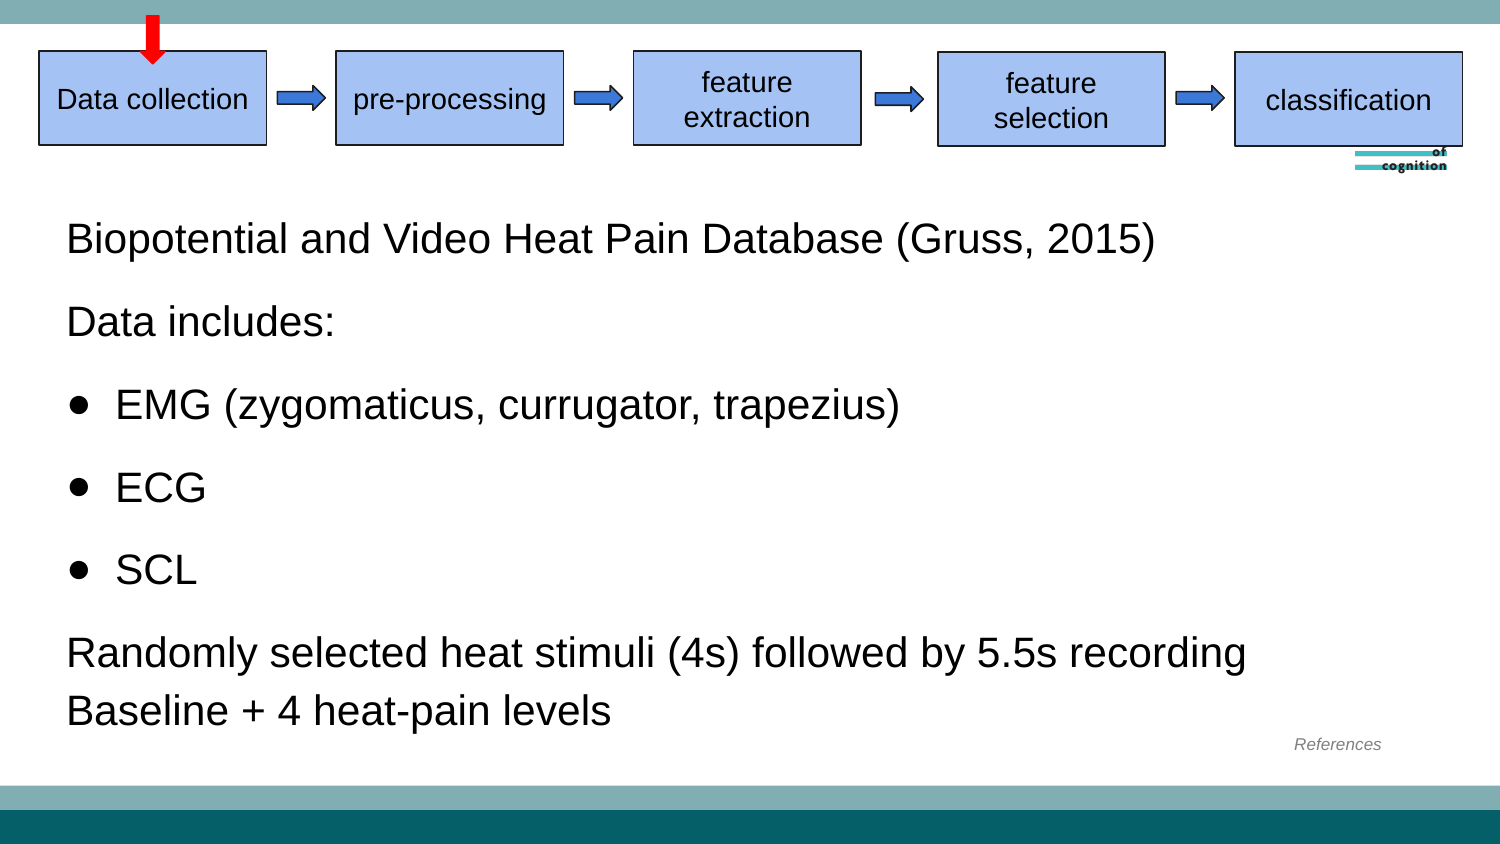

Data collection
pre-processing
feature extraction
feature selection
classification
#

Biopotential and Video Heat Pain Database (Gruss, 2015)
Data includes:
EMG (zygomaticus, currugator, trapezius)
ECG
SCL
Randomly selected heat stimuli (4s) followed by 5.5s recording
Baseline + 4 heat-pain levels